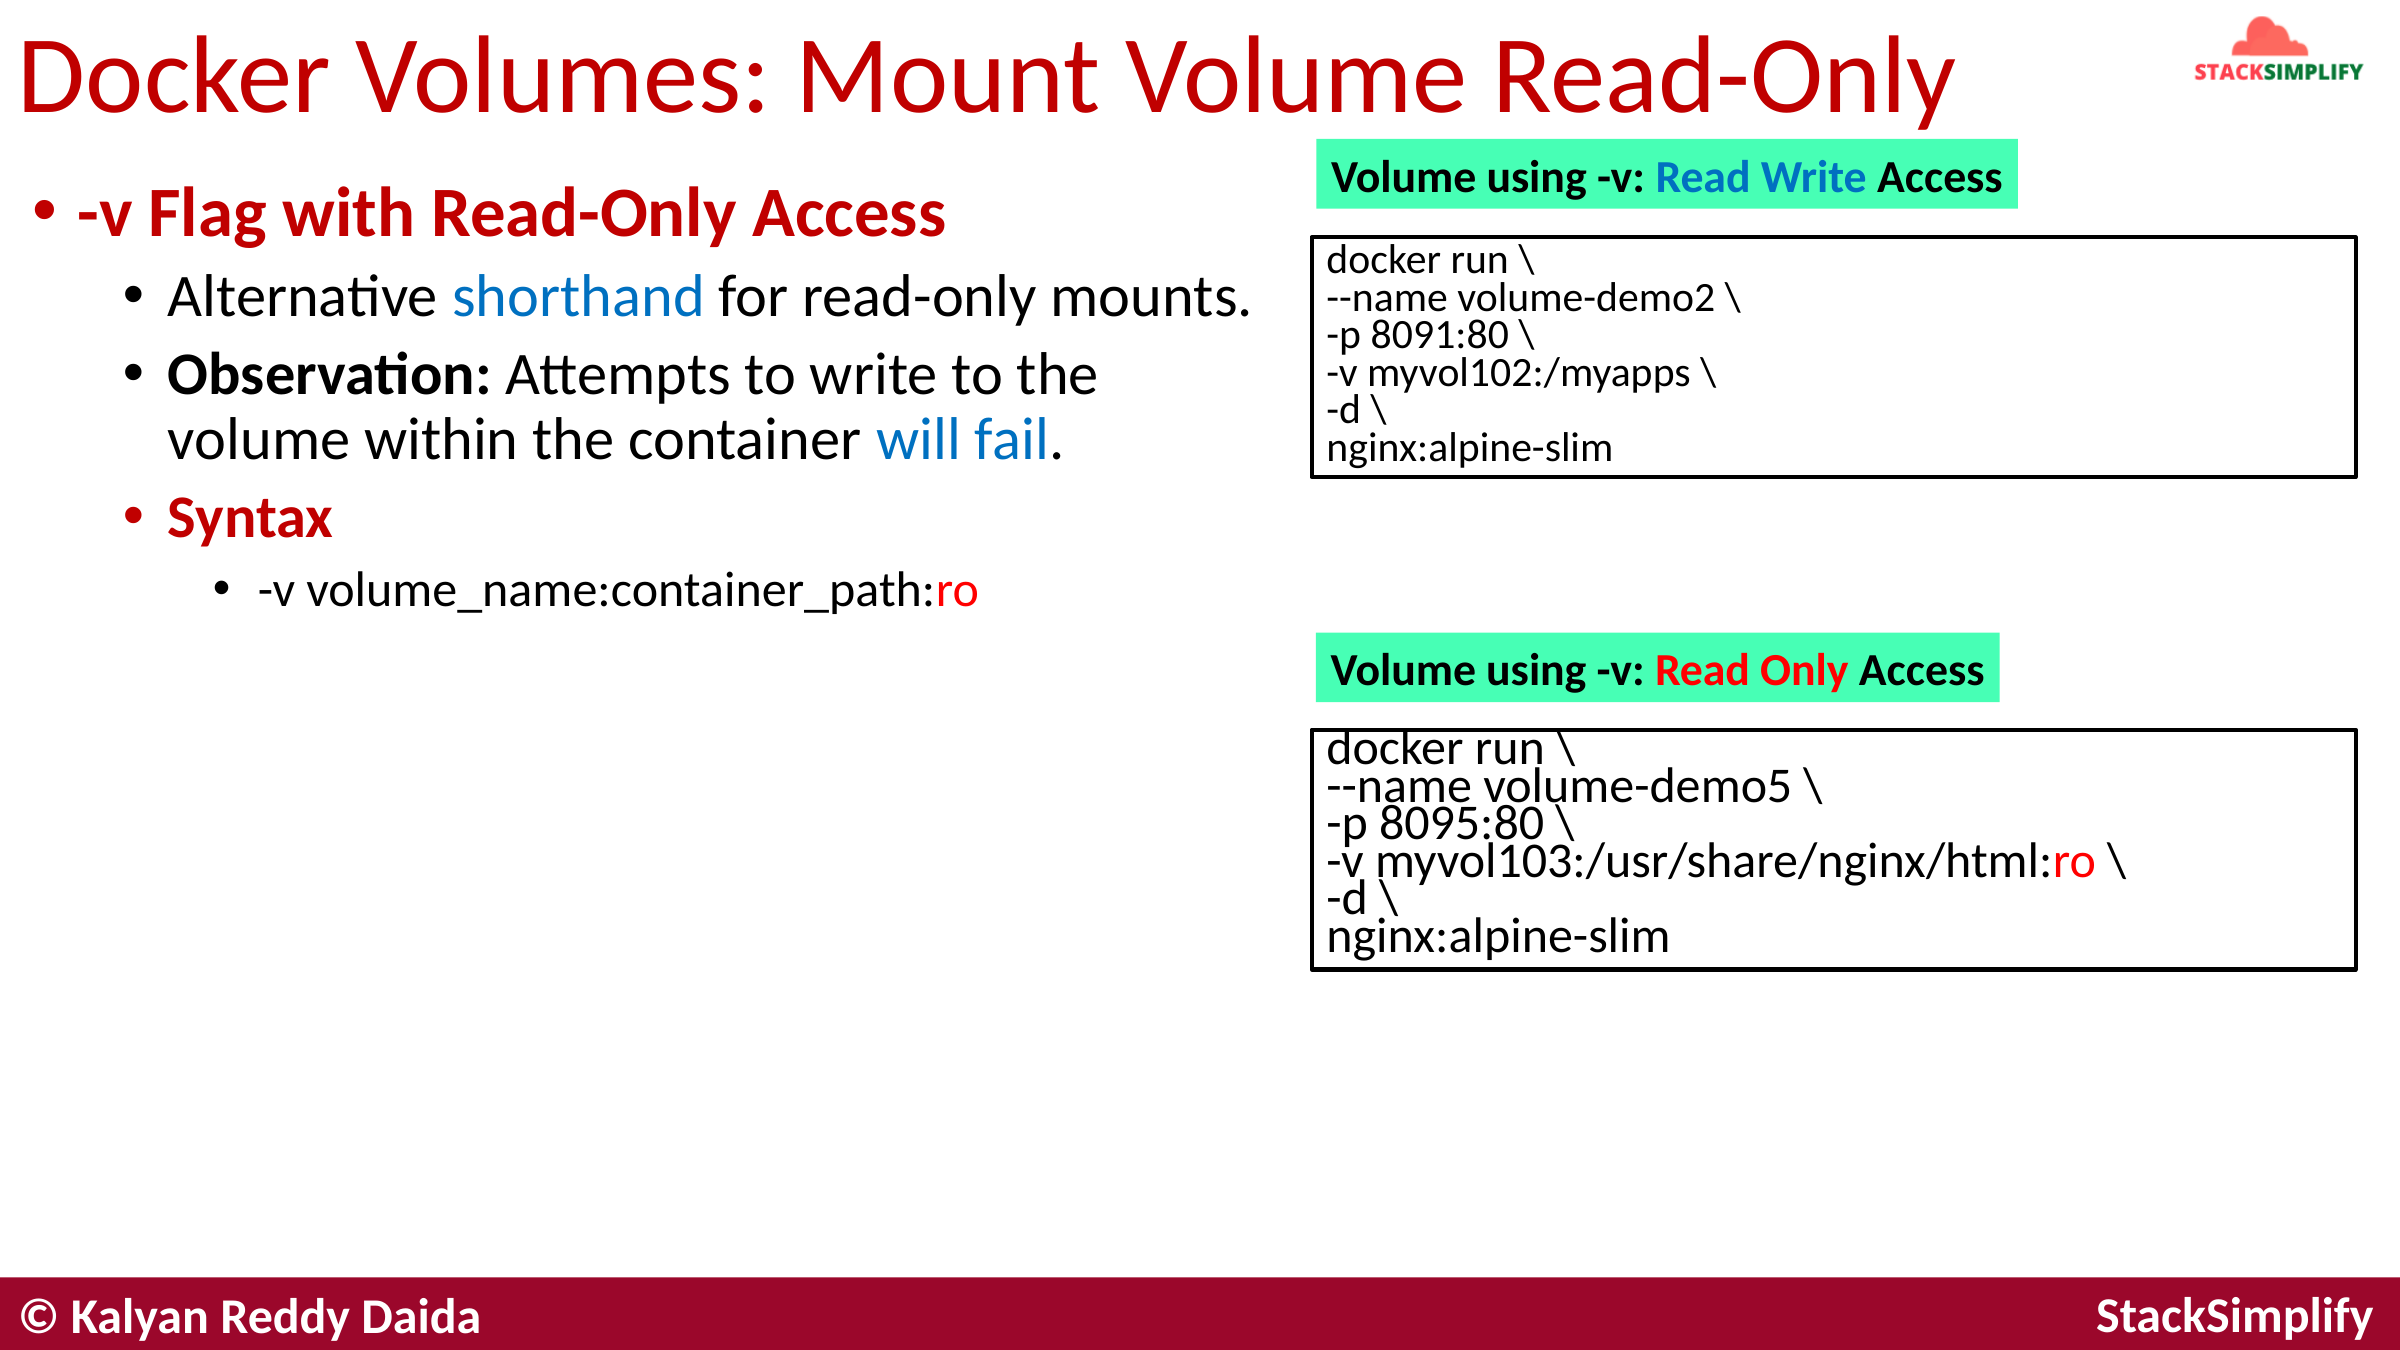

# Docker Volumes: Mount Volume Read-Only
Volume using -v: Read Write Access
-v Flag with Read-Only Access
Alternative shorthand for read-only mounts.
Observation: Attempts to write to the volume within the container will fail.
Syntax
-v volume_name:container_path:ro

docker run \
--name volume-demo2 \
-p 8091:80 \
-v myvol102:/myapps \
-d \
nginx:alpine-slim
Volume using -v: Read Only Access
docker run \
--name volume-demo5 \
-p 8095:80 \
-v myvol103:/usr/share/nginx/html:ro \
-d \
nginx:alpine-slim
© Kalyan Reddy Daida